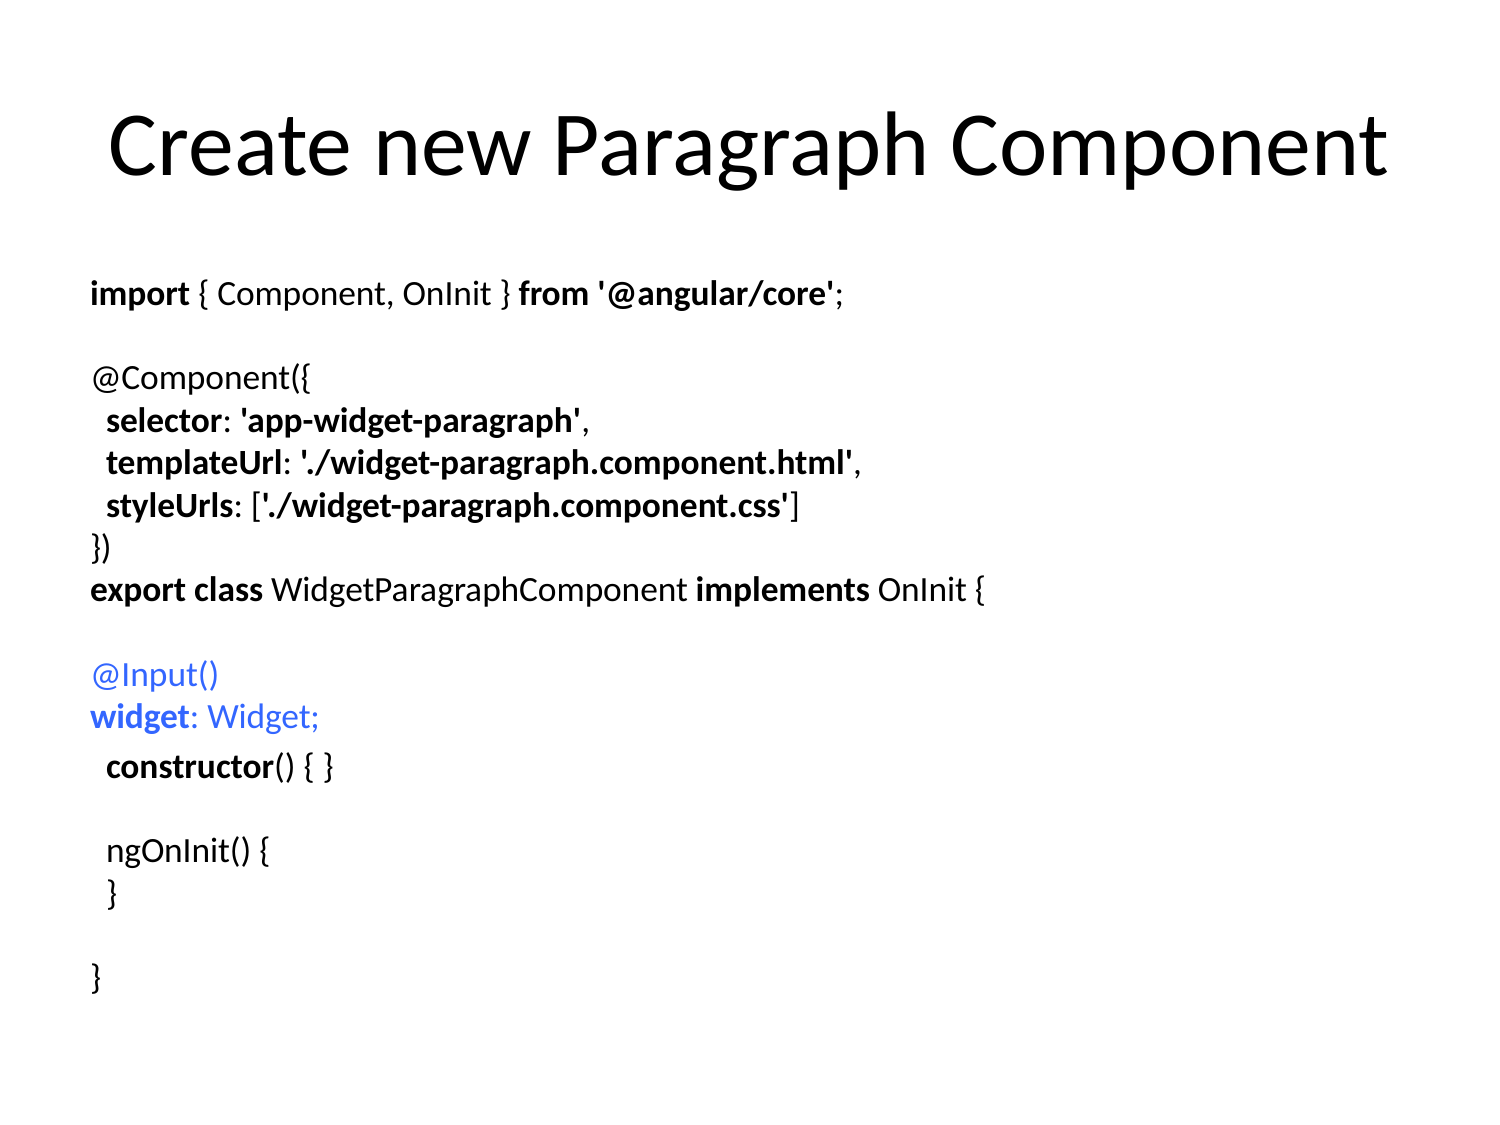

# Create new Paragraph Component
import { Component, OnInit } from '@angular/core';
@Component({
  selector: 'app-widget-paragraph',
  templateUrl: './widget-paragraph.component.html',
  styleUrls: ['./widget-paragraph.component.css']
})
export class WidgetParagraphComponent implements OnInit {
@Input()
widget: Widget;
  constructor() { }
  ngOnInit() {
  }
}